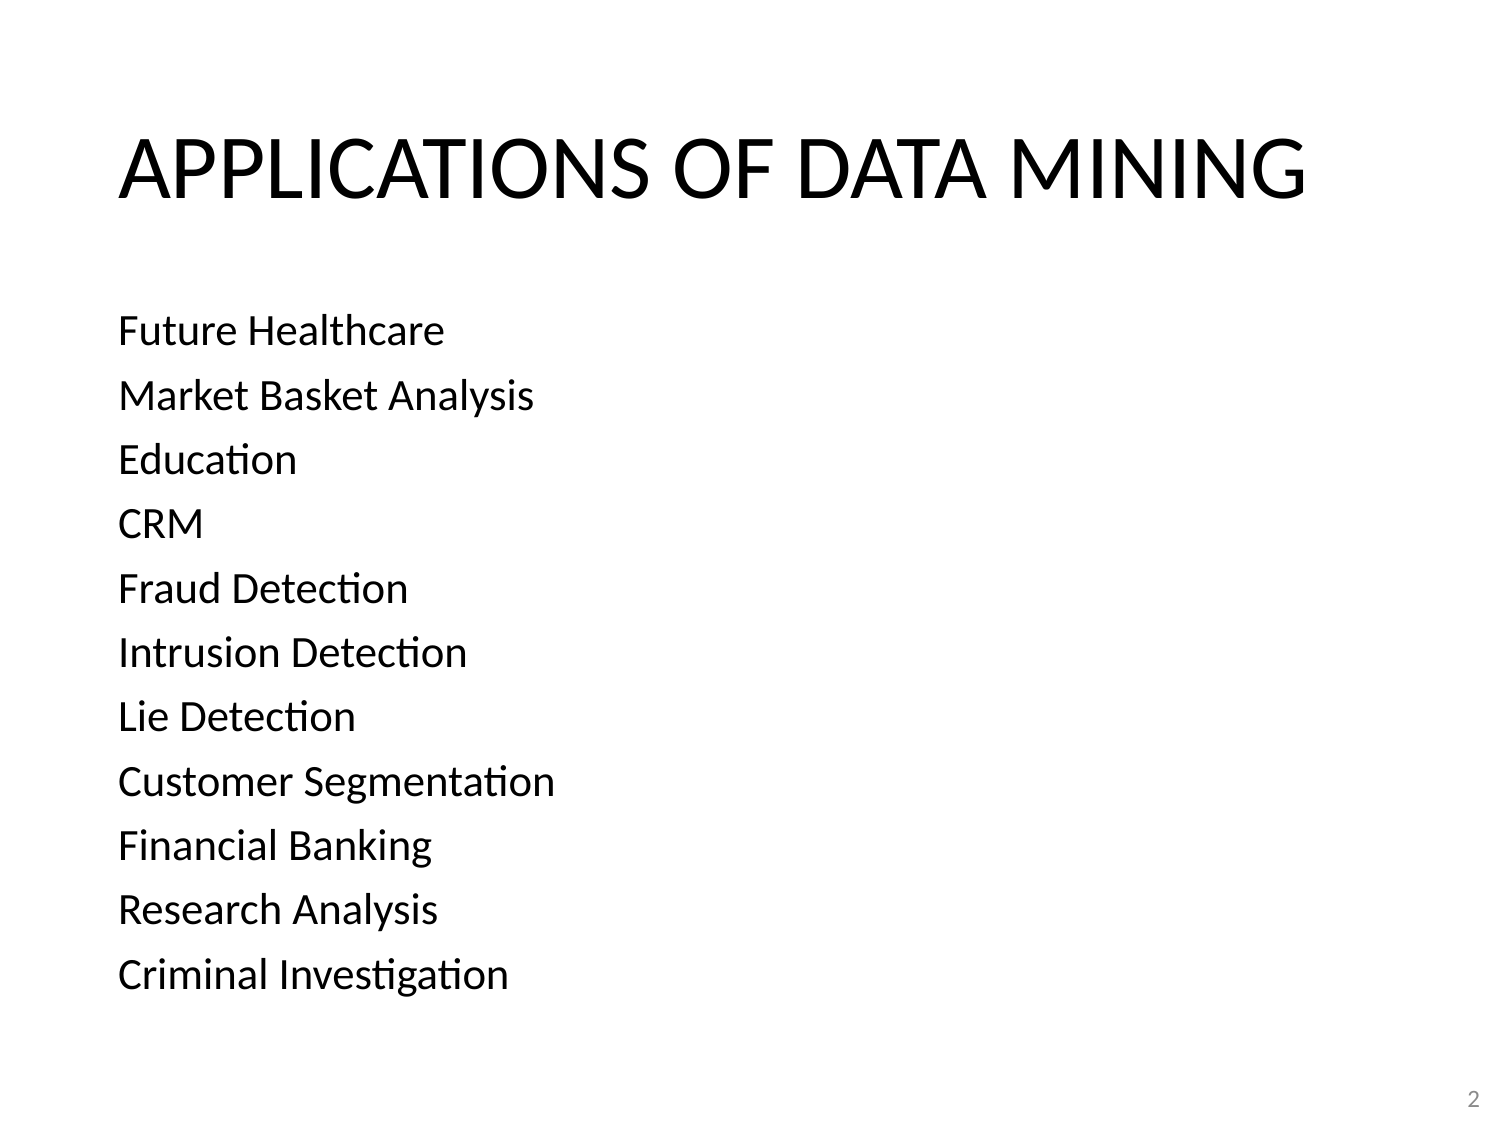

# APPLICATIONS OF DATA MINING
Future Healthcare
Market Basket Analysis
Education
CRM
Fraud Detection
Intrusion Detection
Lie Detection
Customer Segmentation
Financial Banking
Research Analysis
Criminal Investigation

2